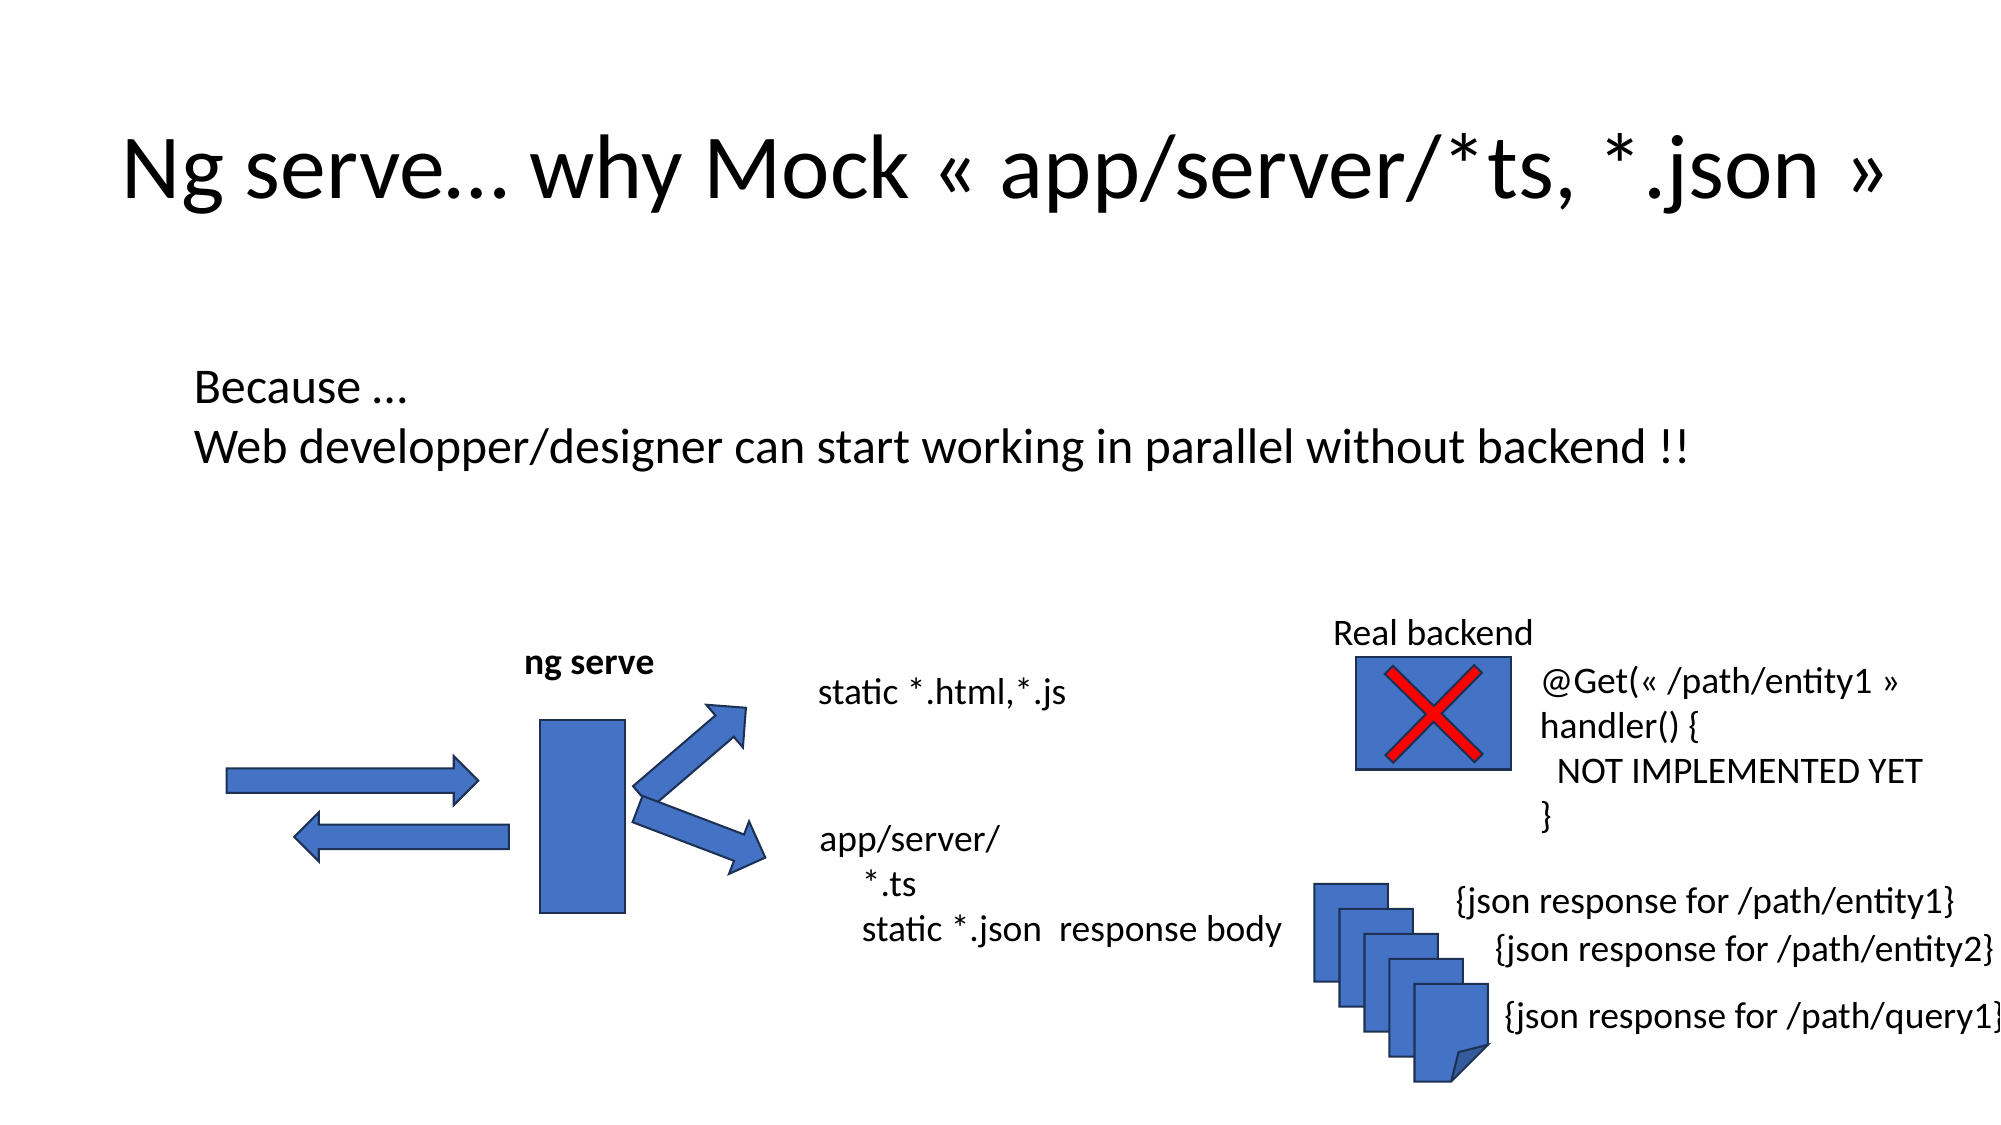

# Ng serve… why Mock « app/server/*ts, *.json »
Because …
Web developper/designer can start working in parallel without backend !!
Real backend
ng serve
@Get(« /path/entity1 »
handler() {
  NOT IMPLEMENTED YET
}

static *.html,*.js

app/server/
     *.ts
     static *.json  response body

{json response for /path/entity1}

{json response for /path/entity2}

{json response for /path/query1}